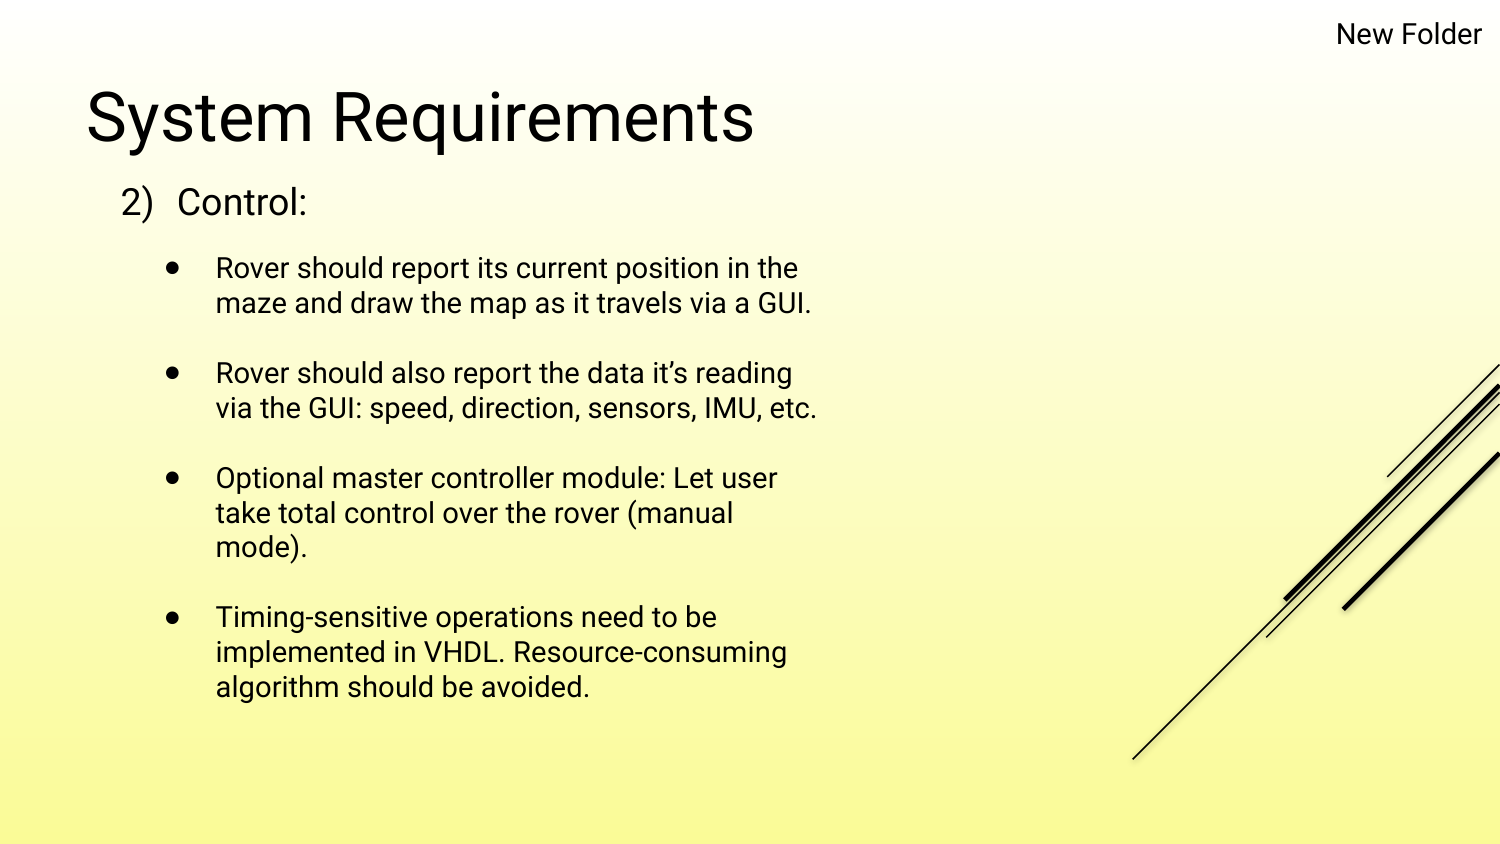

New Folder
# System Requirements

Control:
Rover should report its current position in the maze and draw the map as it travels via a GUI.

Rover should also report the data it’s reading via the GUI: speed, direction, sensors, IMU, etc.

Optional master controller module: Let user take total control over the rover (manual mode).

Timing-sensitive operations need to be implemented in VHDL. Resource-consuming algorithm should be avoided.